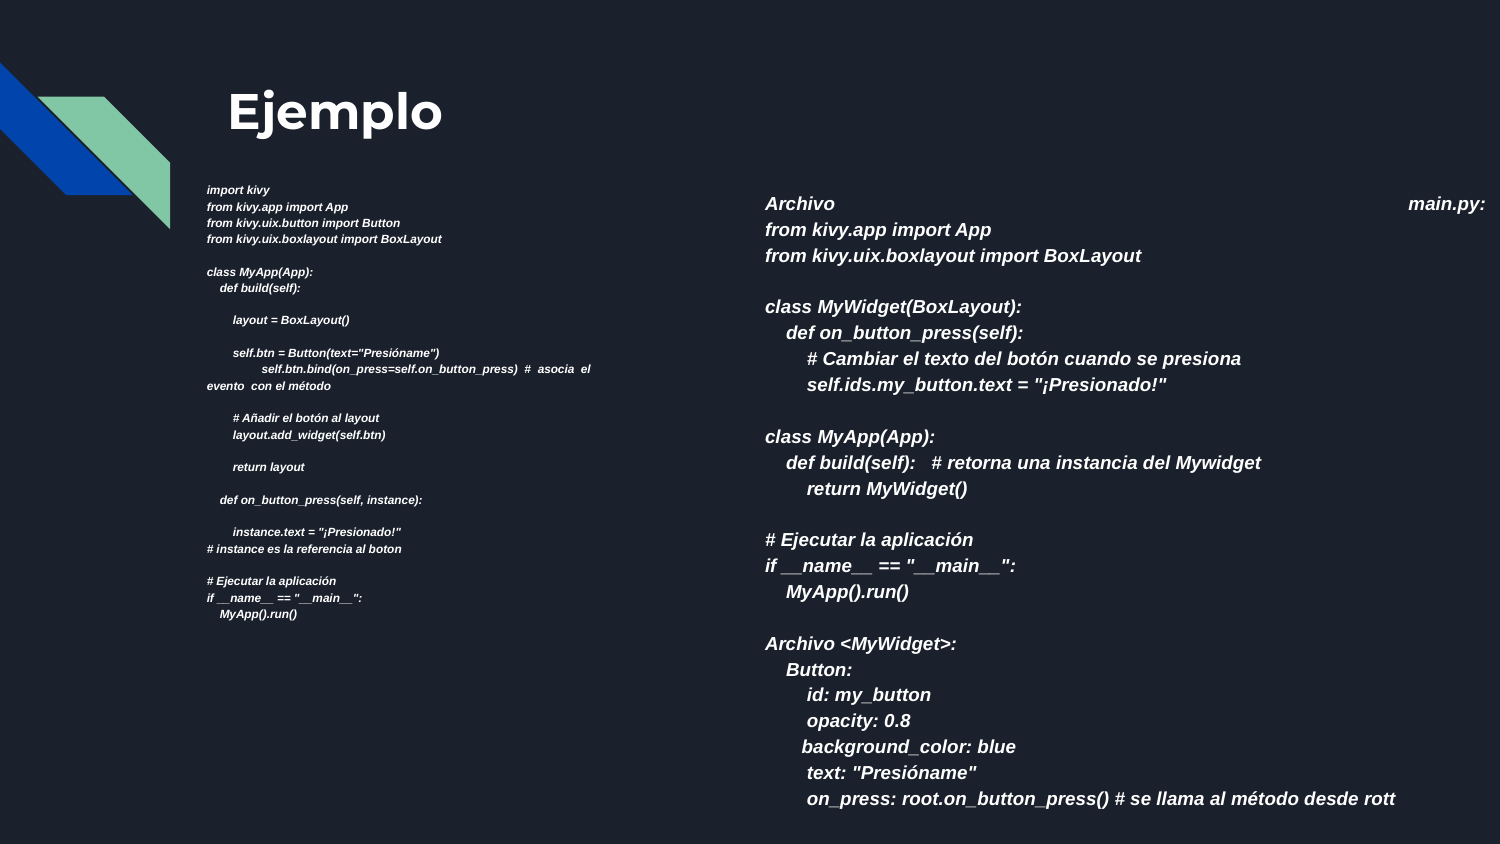

# Ejemplo
import kivy
from kivy.app import App
from kivy.uix.button import Button
from kivy.uix.boxlayout import BoxLayout

class MyApp(App):
    def build(self):

        layout = BoxLayout()

        self.btn = Button(text="Presióname")
        self.btn.bind(on_press=self.on_button_press) # asocia el evento  con el método

        # Añadir el botón al layout
        layout.add_widget(self.btn)

        return layout

    def on_button_press(self, instance):

        instance.text = "¡Presionado!"
# instance es la referencia al boton

# Ejecutar la aplicación
if __name__ == "__main__":
    MyApp().run()

Archivo main.py:
from kivy.app import App
from kivy.uix.boxlayout import BoxLayout

class MyWidget(BoxLayout):
    def on_button_press(self):
        # Cambiar el texto del botón cuando se presiona
        self.ids.my_button.text = "¡Presionado!"

class MyApp(App):
    def build(self):   # retorna una instancia del Mywidget
        return MyWidget()

# Ejecutar la aplicación
if __name__ == "__main__":
    MyApp().run()

Archivo <MyWidget>:
    Button:
        id: my_button
        opacity: 0.8
       background_color: blue
        text: "Presióname"
        on_press: root.on_button_press() # se llama al método desde rott